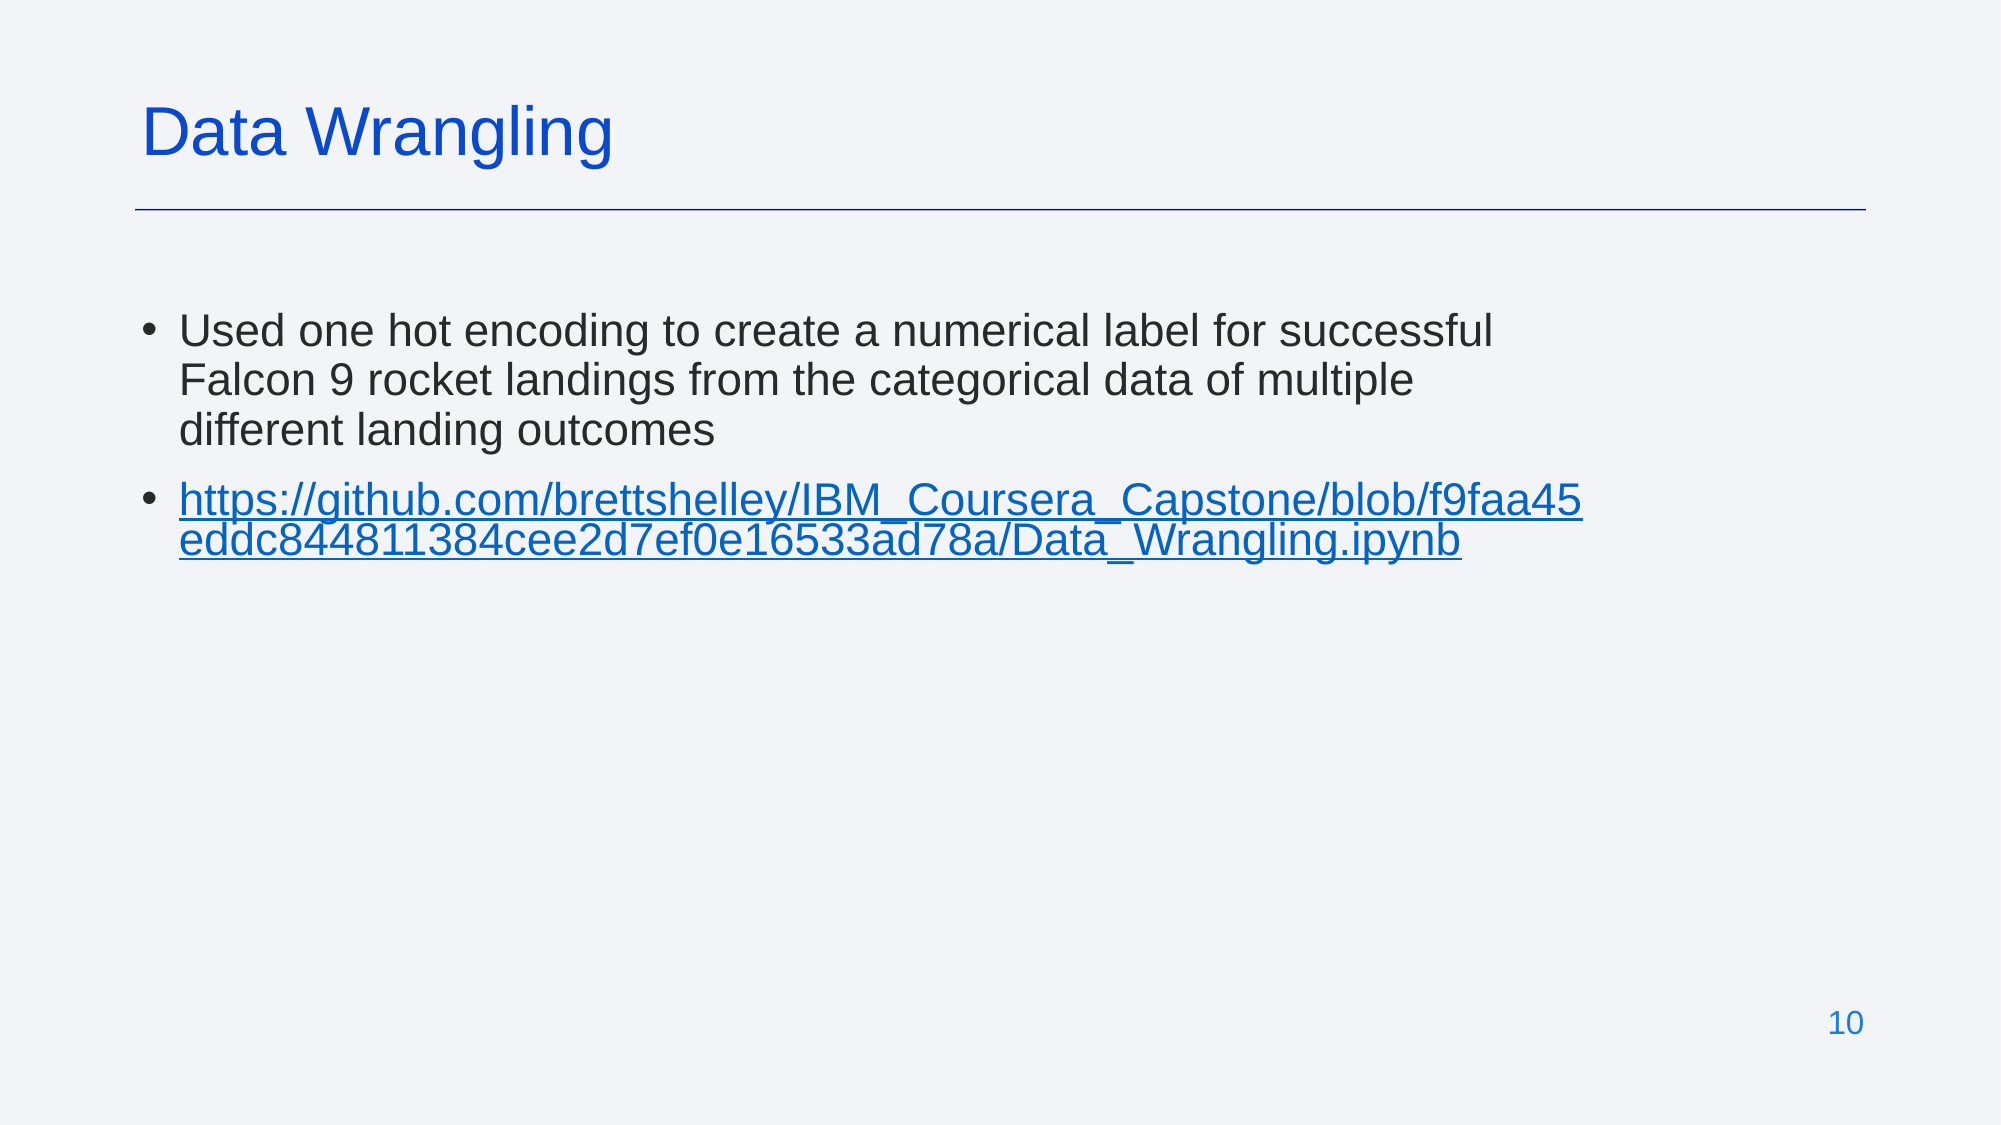

Data Wrangling
Used one hot encoding to create a numerical label for successful Falcon 9 rocket landings from the categorical data of multiple different landing outcomes
https://github.com/brettshelley/IBM_Coursera_Capstone/blob/f9faa45eddc844811384cee2d7ef0e16533ad78a/Data_Wrangling.ipynb

10